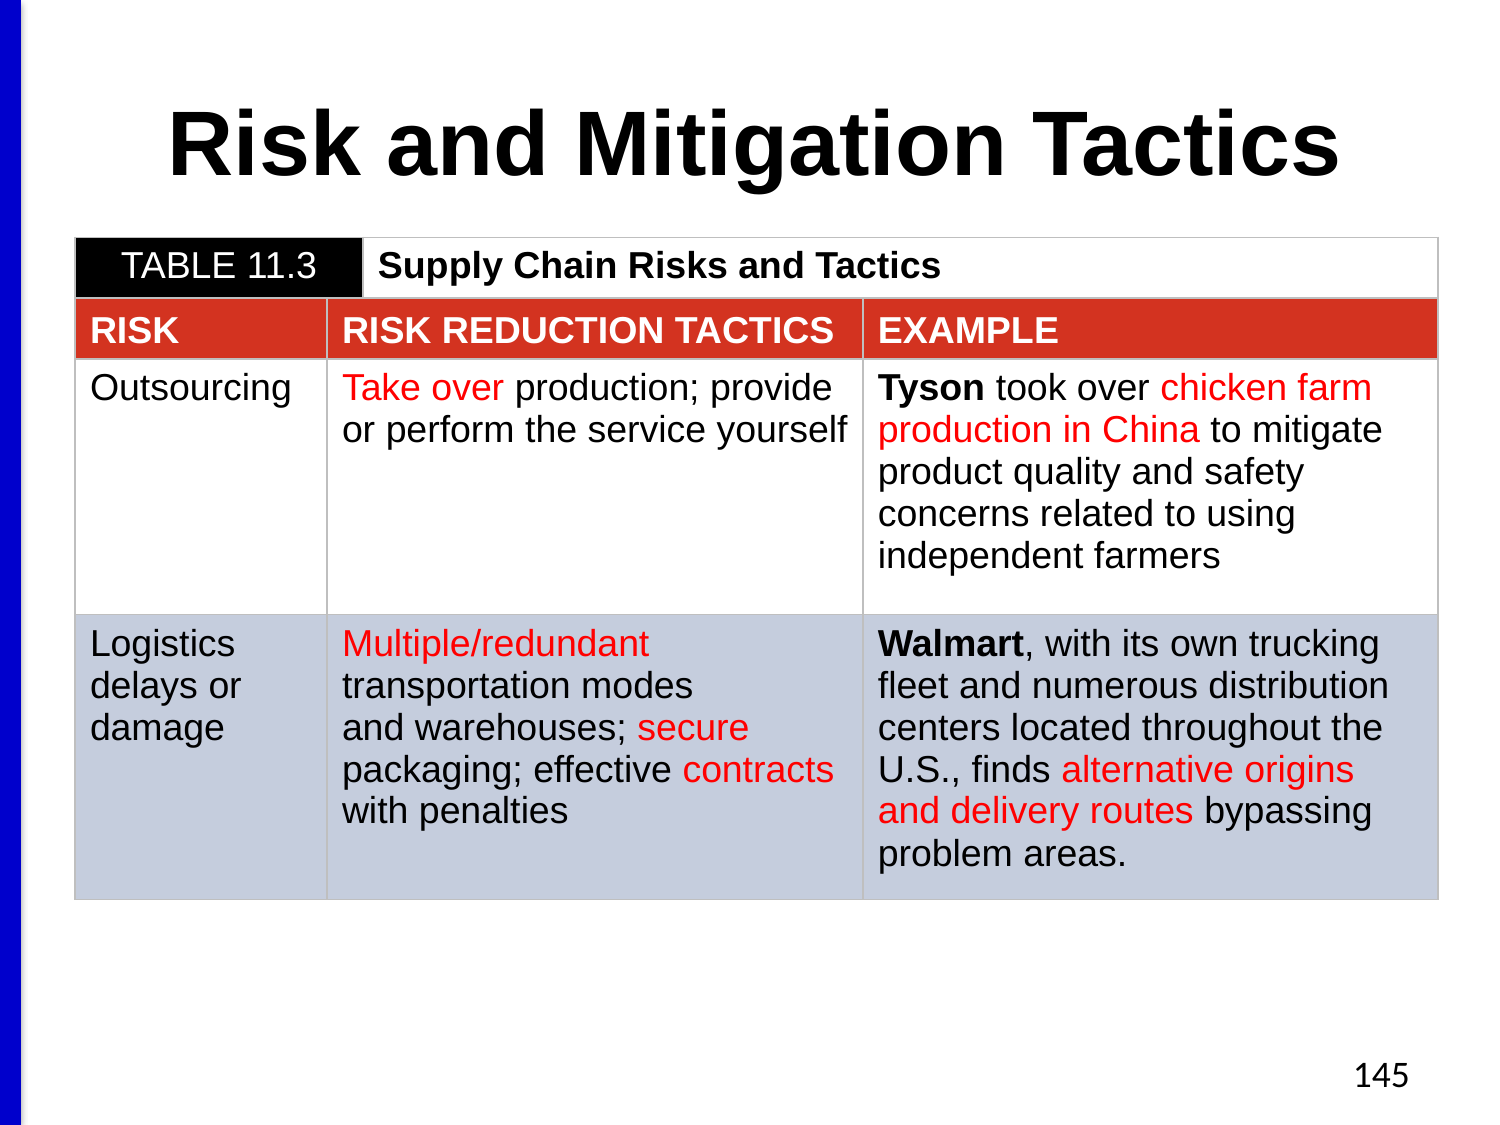

# Risk and Mitigation Tactics
| TABLE 11.3 |  | Supply Chain Risks and Tactics |  |
| --- | --- | --- | --- |
| RISK | RISK REDUCTION TACTICS |  | EXAMPLE |
| Outsourcing | Take over production; provide or perform the service yourself |  | Tyson took over chicken farm production in China to mitigate product quality and safety concerns related to using independent farmers |
| Logistics delays or damage | Multiple/redundant transportation modes and warehouses; secure packaging; effective contracts with penalties |  | Walmart, with its own trucking fleet and numerous distribution centers located throughout the U.S., finds alternative origins and delivery routes bypassing problem areas. |
145